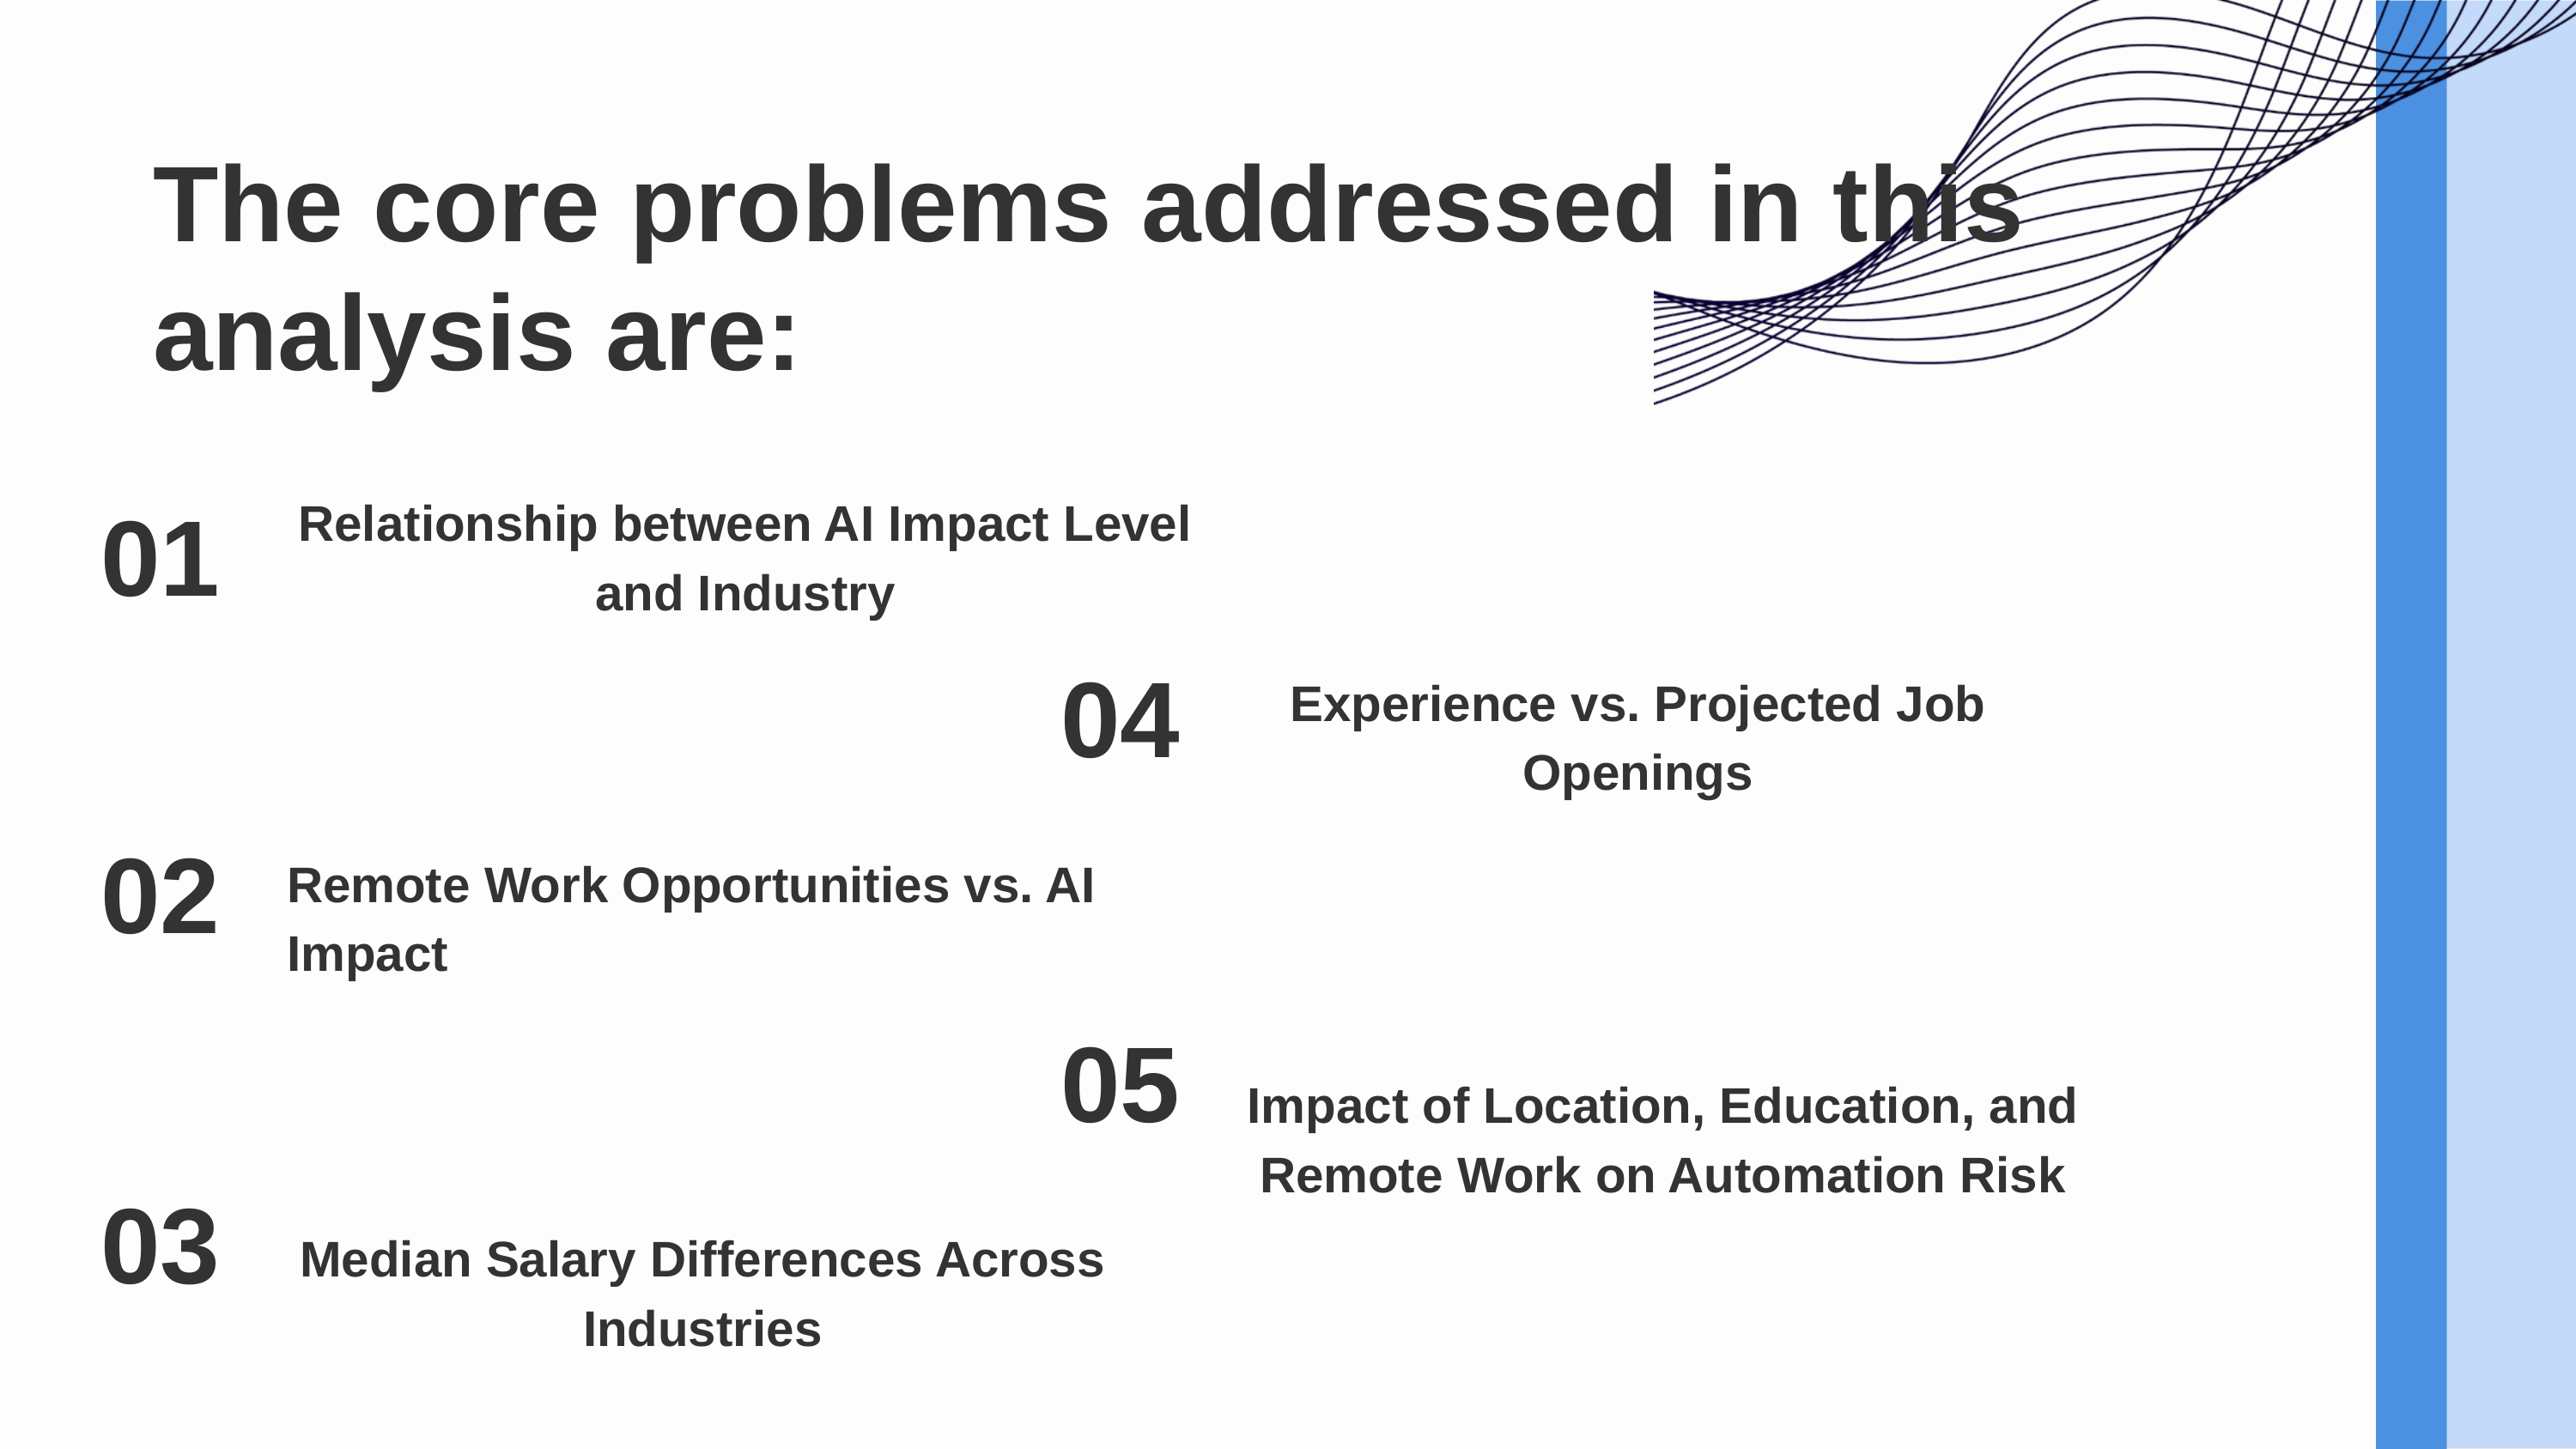

The core problems addressed in this analysis are:

01

Relationship between AI Impact Level and Industry

Experience vs. Projected Job Openings

04

Remote Work Opportunities vs. AI Impact

02

05

Impact of Location, Education, and Remote Work on Automation Risk

03

Median Salary Differences Across Industries